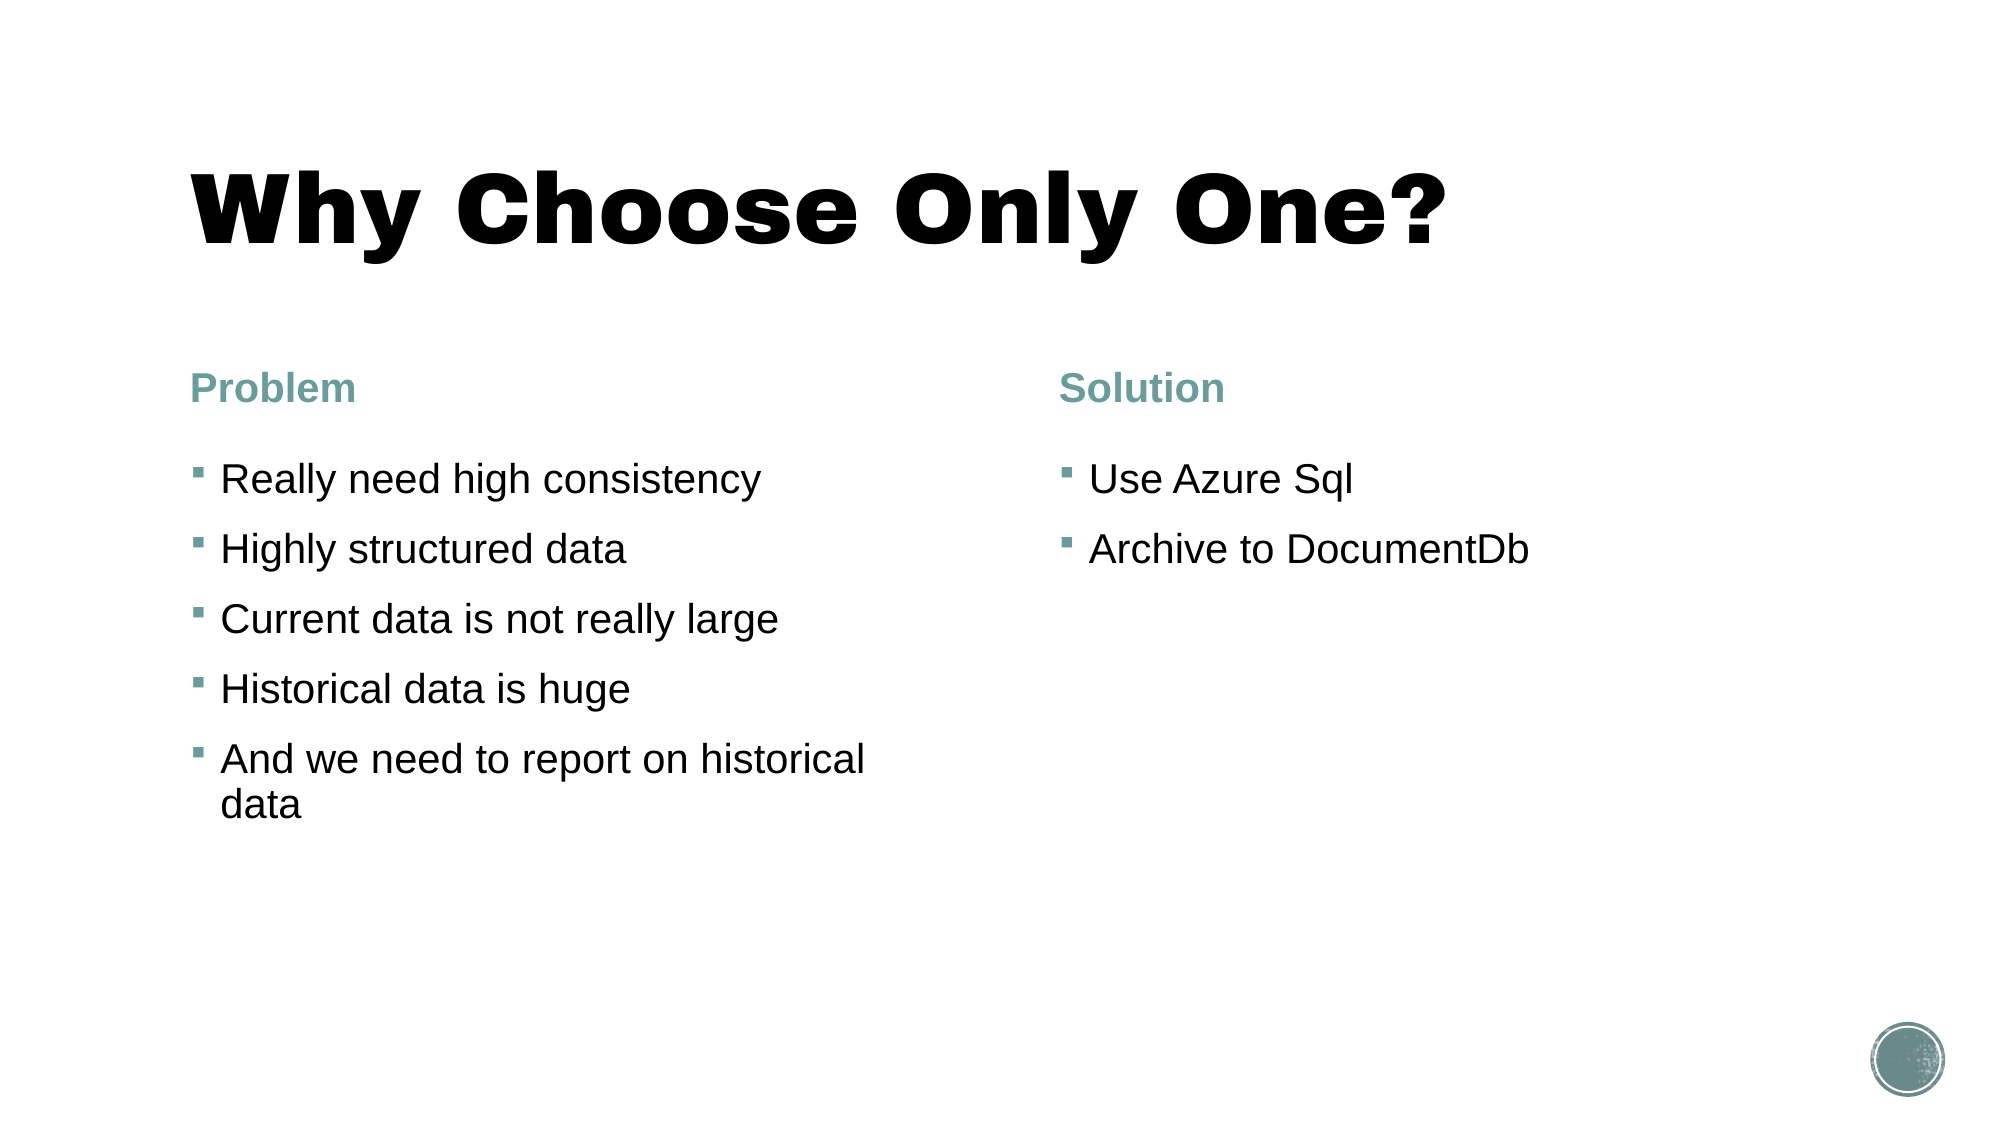

# Why Choose Only One?
Problem
Solution
Really need high consistency
Highly structured data
Current data is not really large
Historical data is huge
And we need to report on historical data
Use Azure Sql
Archive to DocumentDb